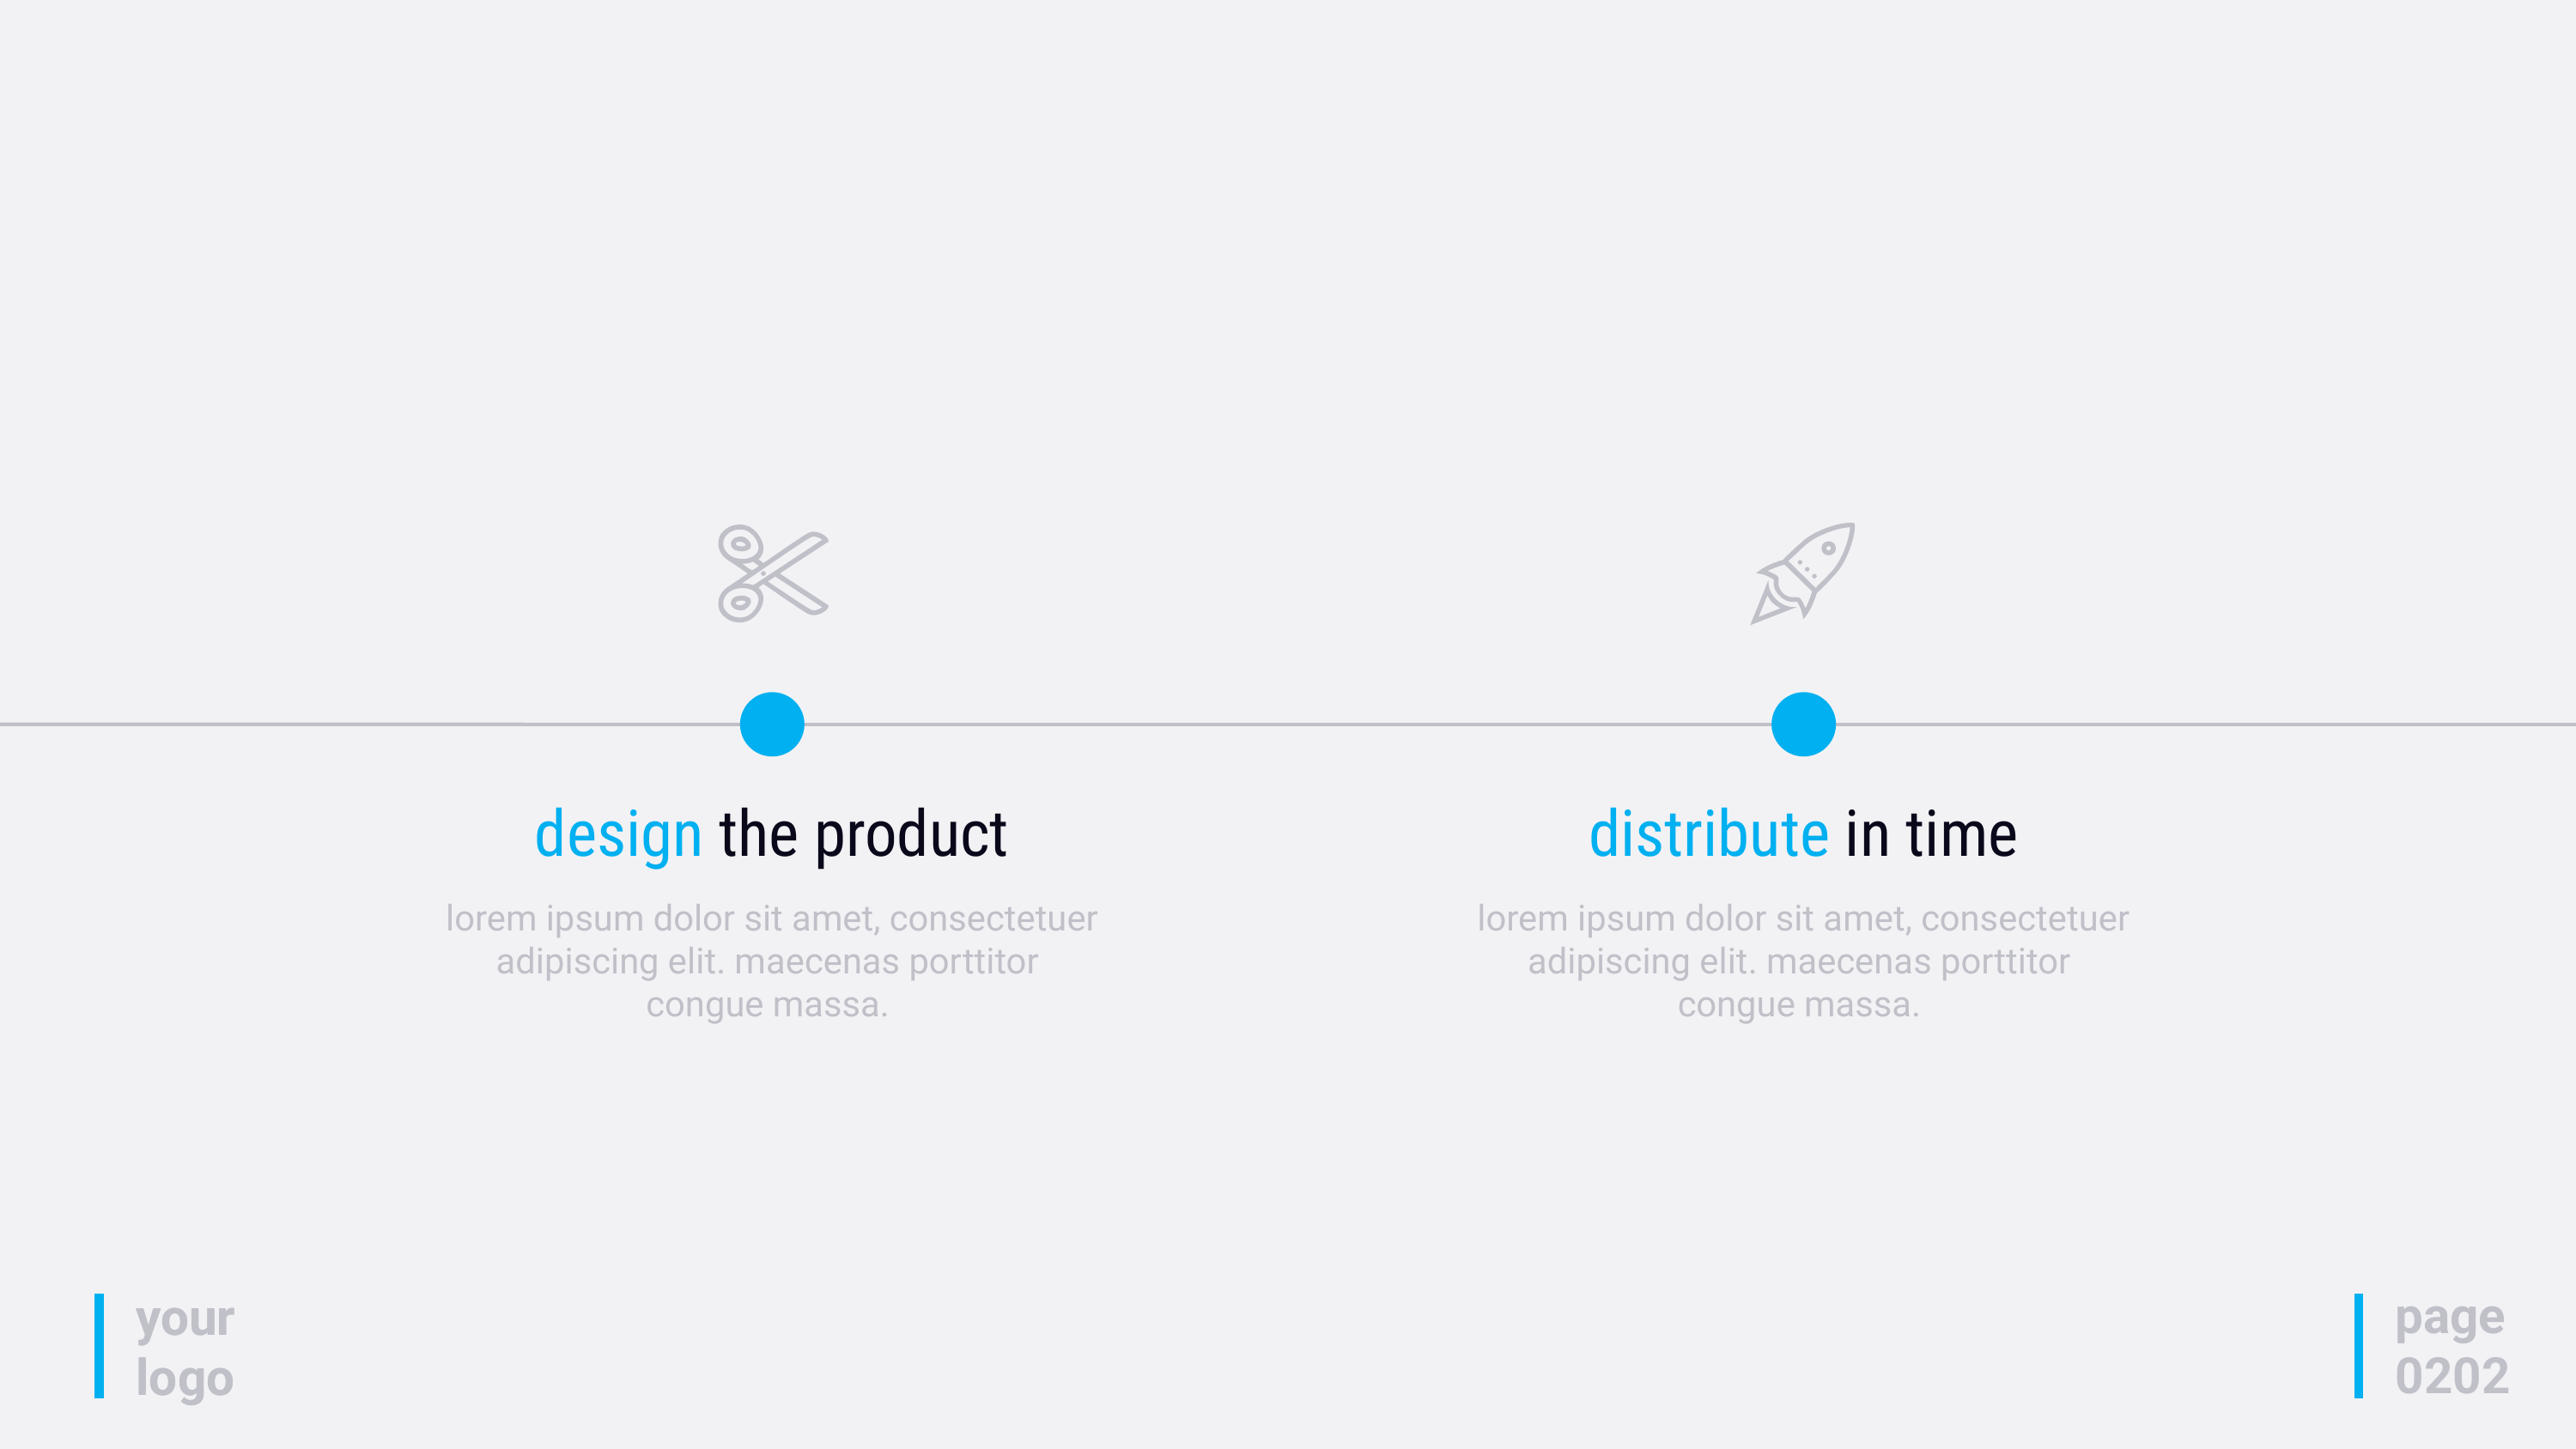

design the product
lorem ipsum dolor sit amet, consectetuer adipiscing elit. maecenas porttitor
congue massa.

distribute in time
lorem ipsum dolor sit amet, consectetuer adipiscing elit. maecenas porttitor
congue massa.

page
0202